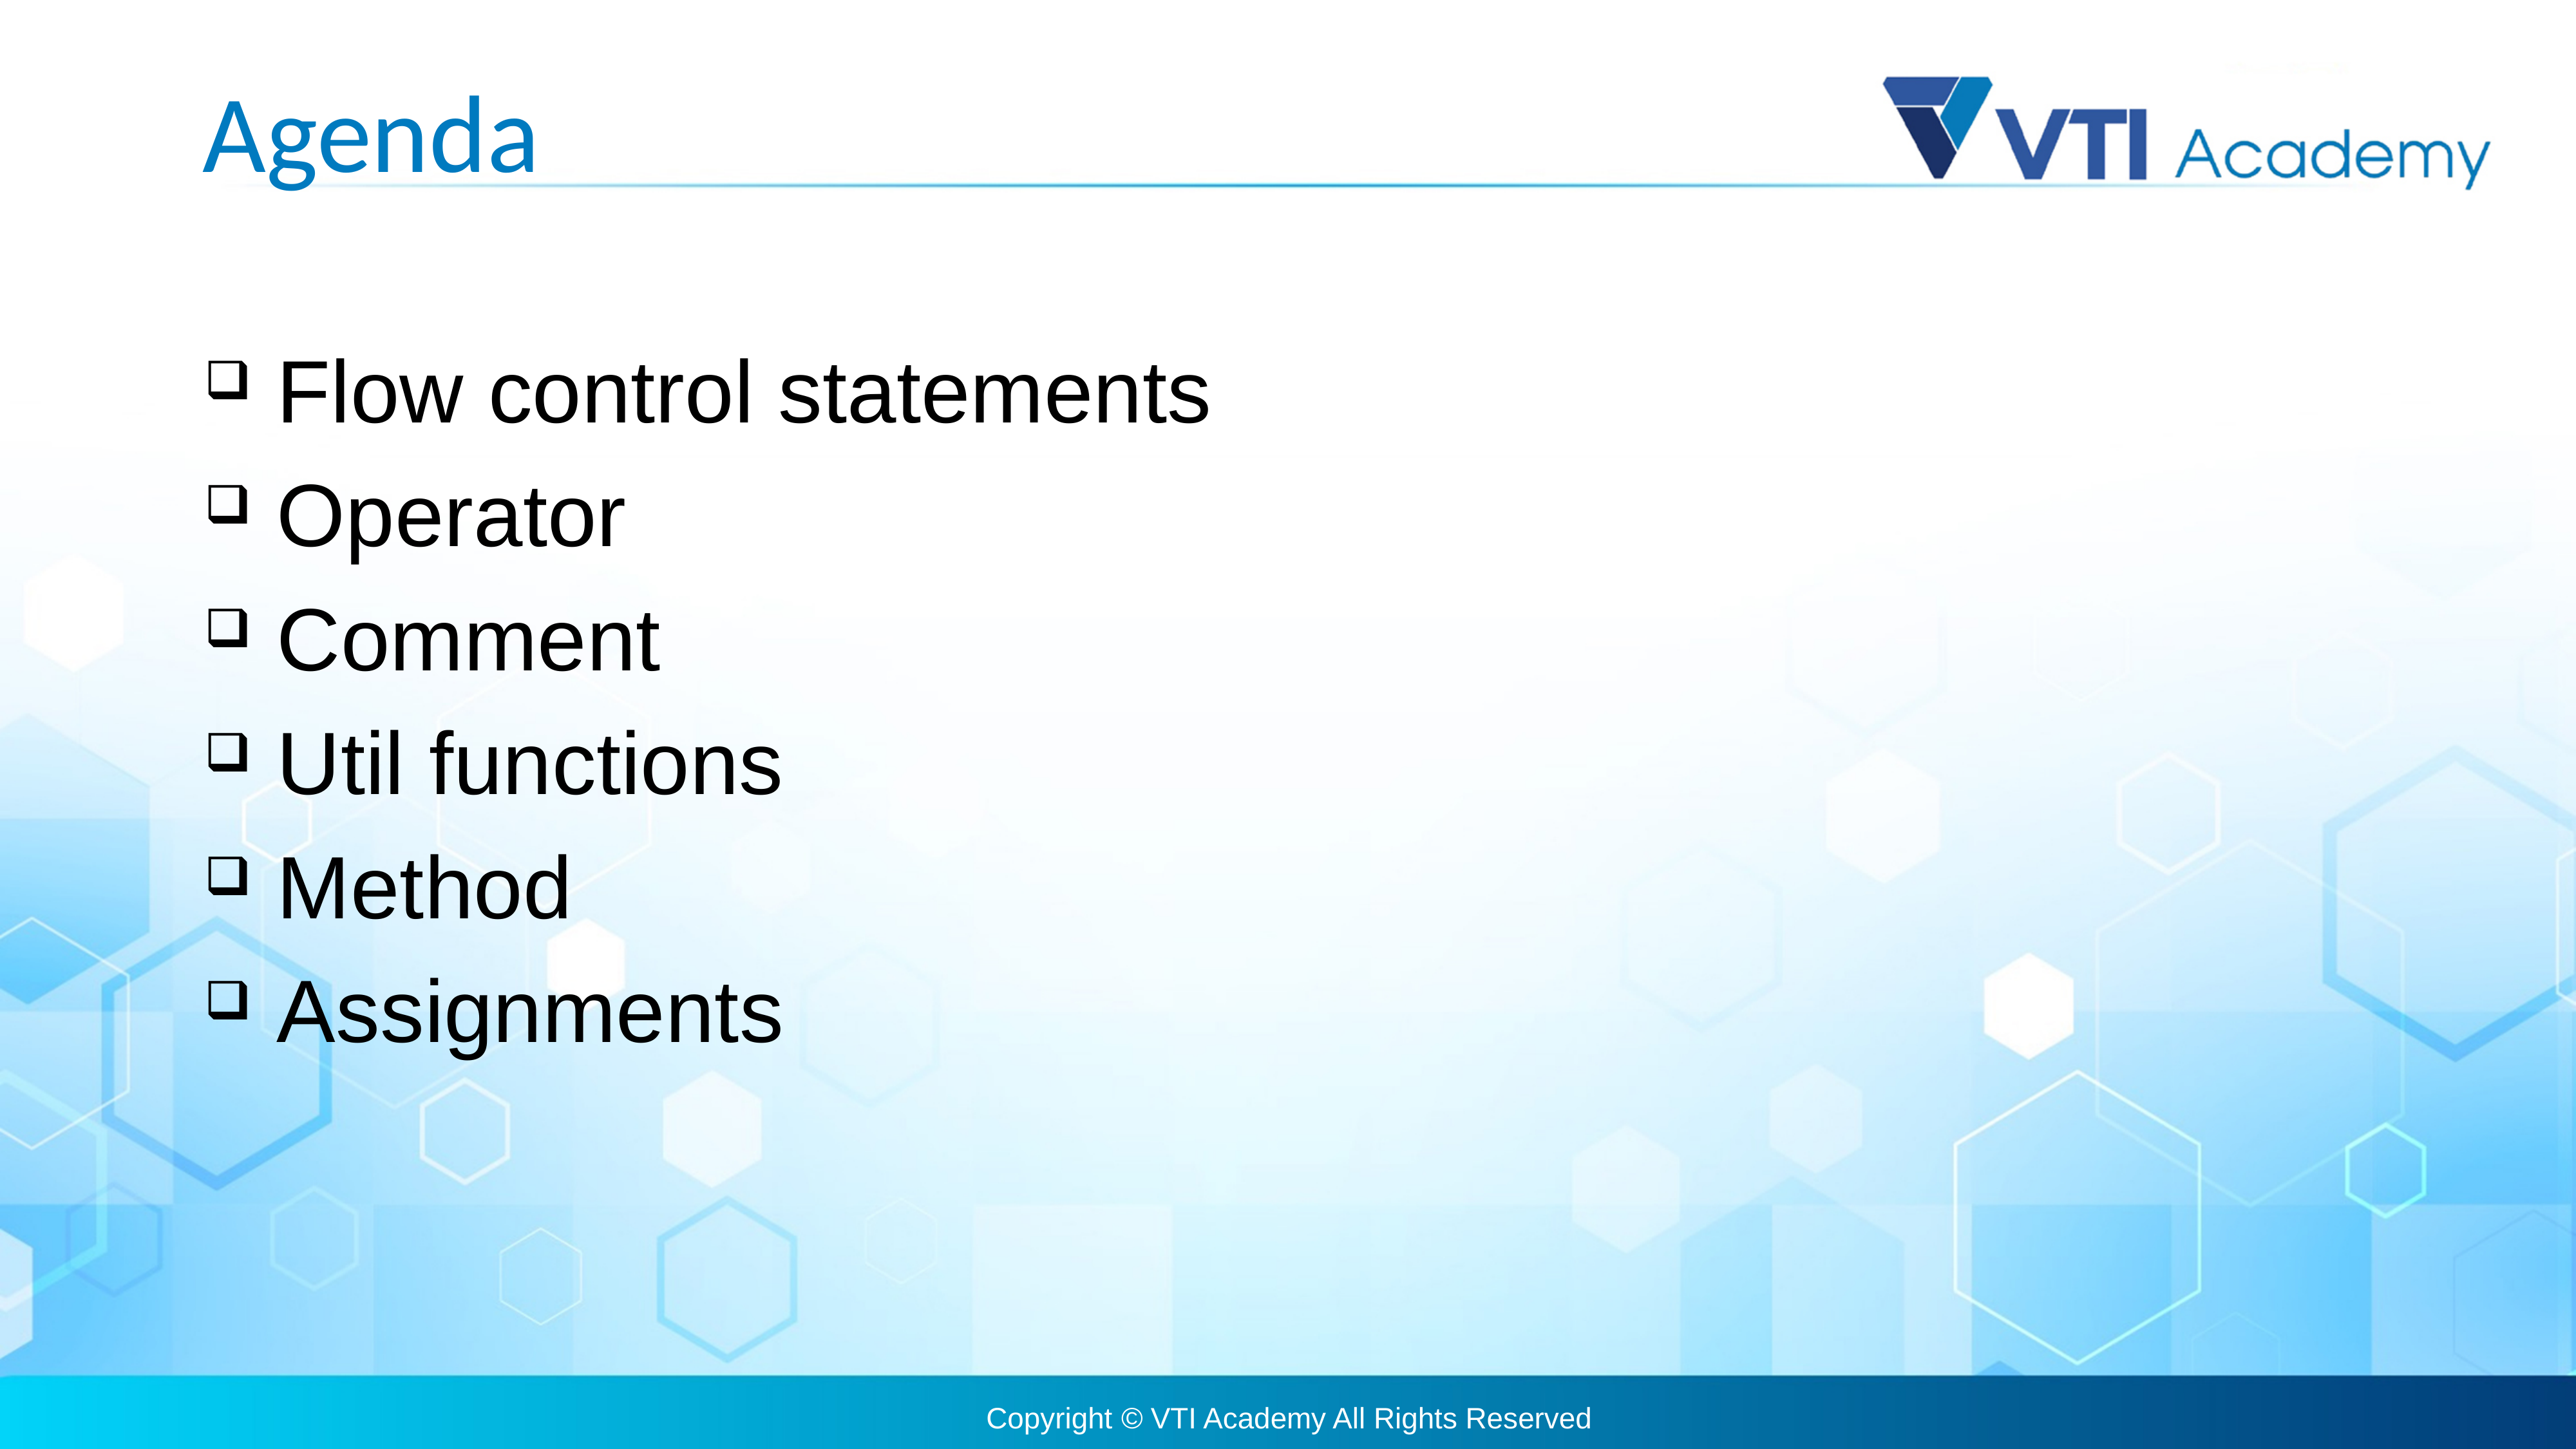

# Agenda
 Flow control statements
 Operator
 Comment
 Util functions
 Method
 Assignments
Copyright © VTI Academy All Rights Reserved